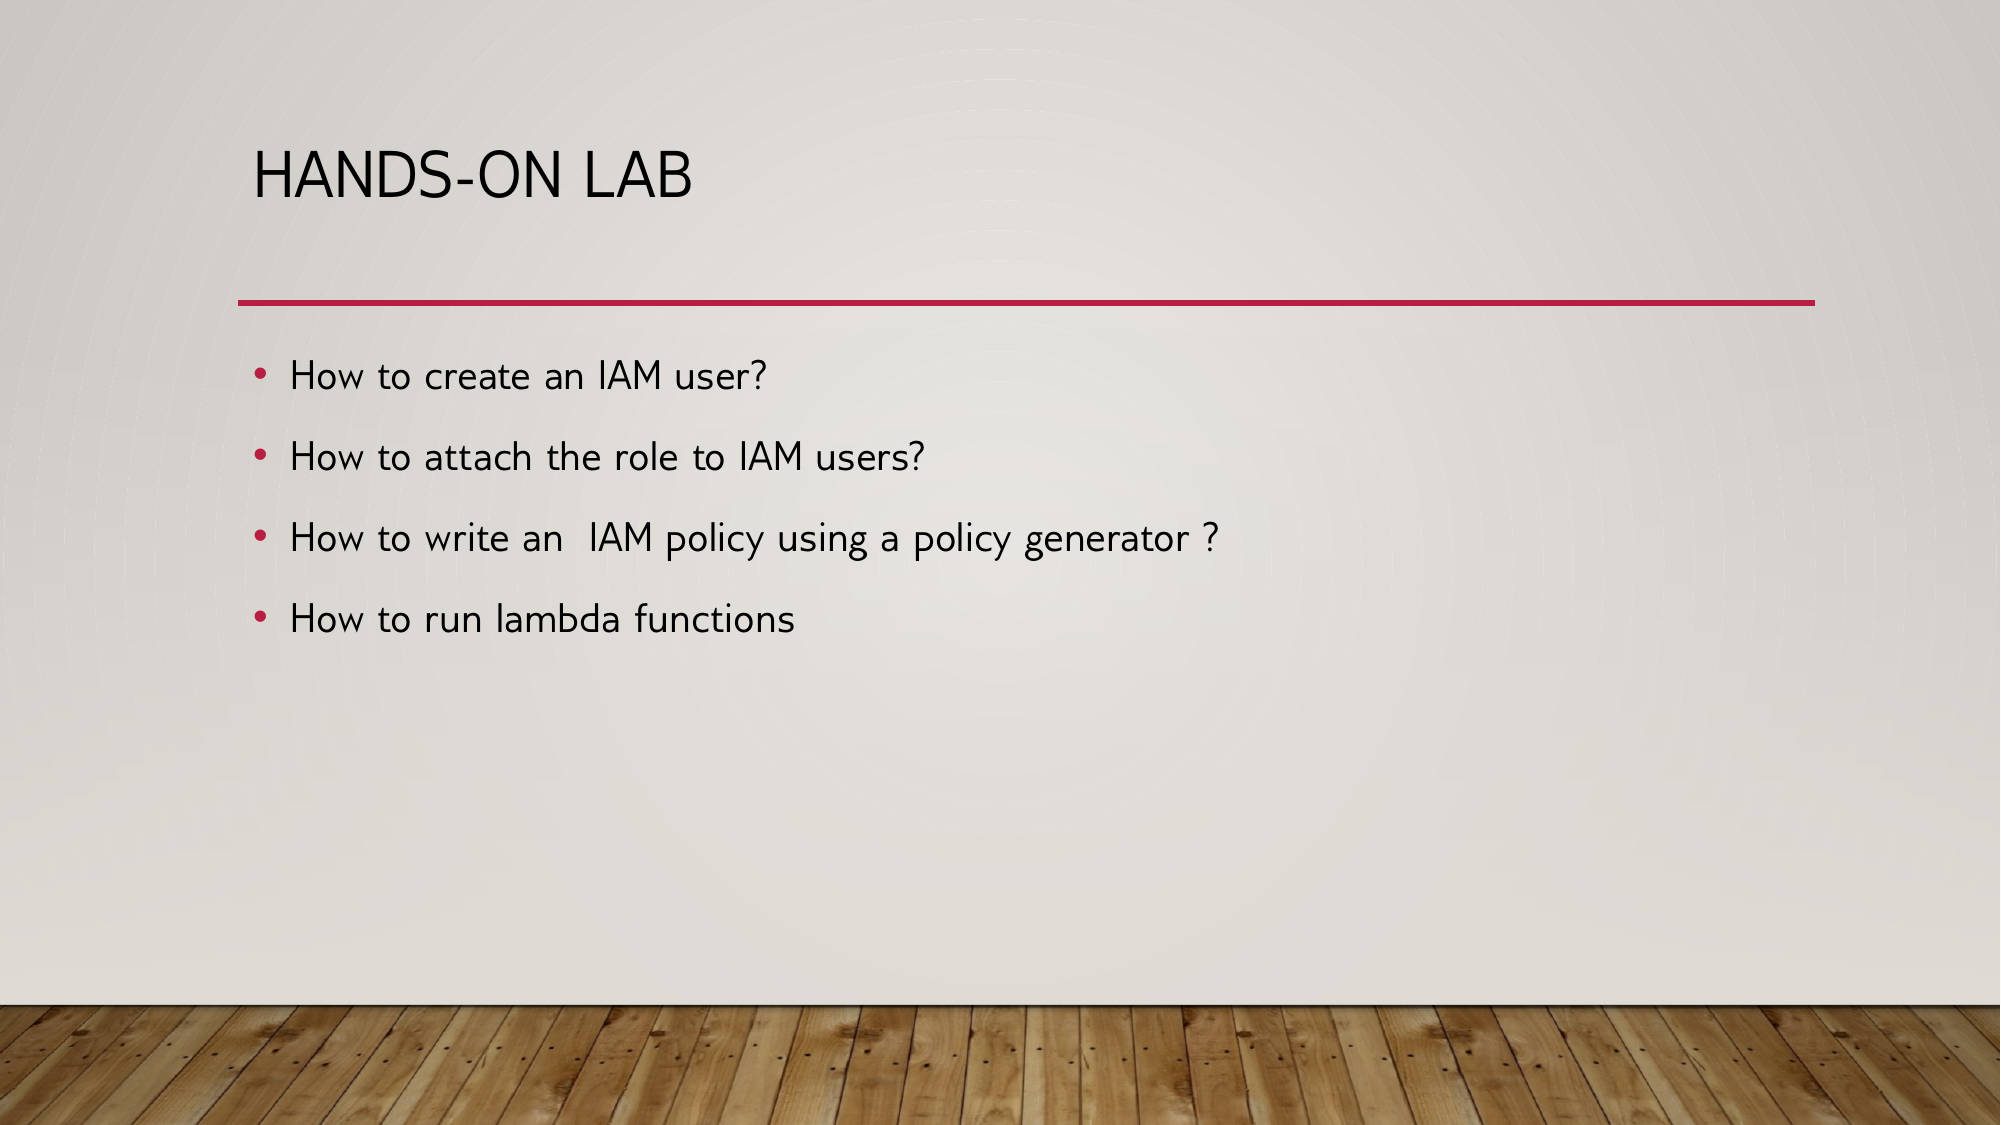

# Hands-on lab
How to create an IAM user?
How to attach the role to IAM users?
How to write an  IAM policy using a policy generator ?
How to run lambda functions